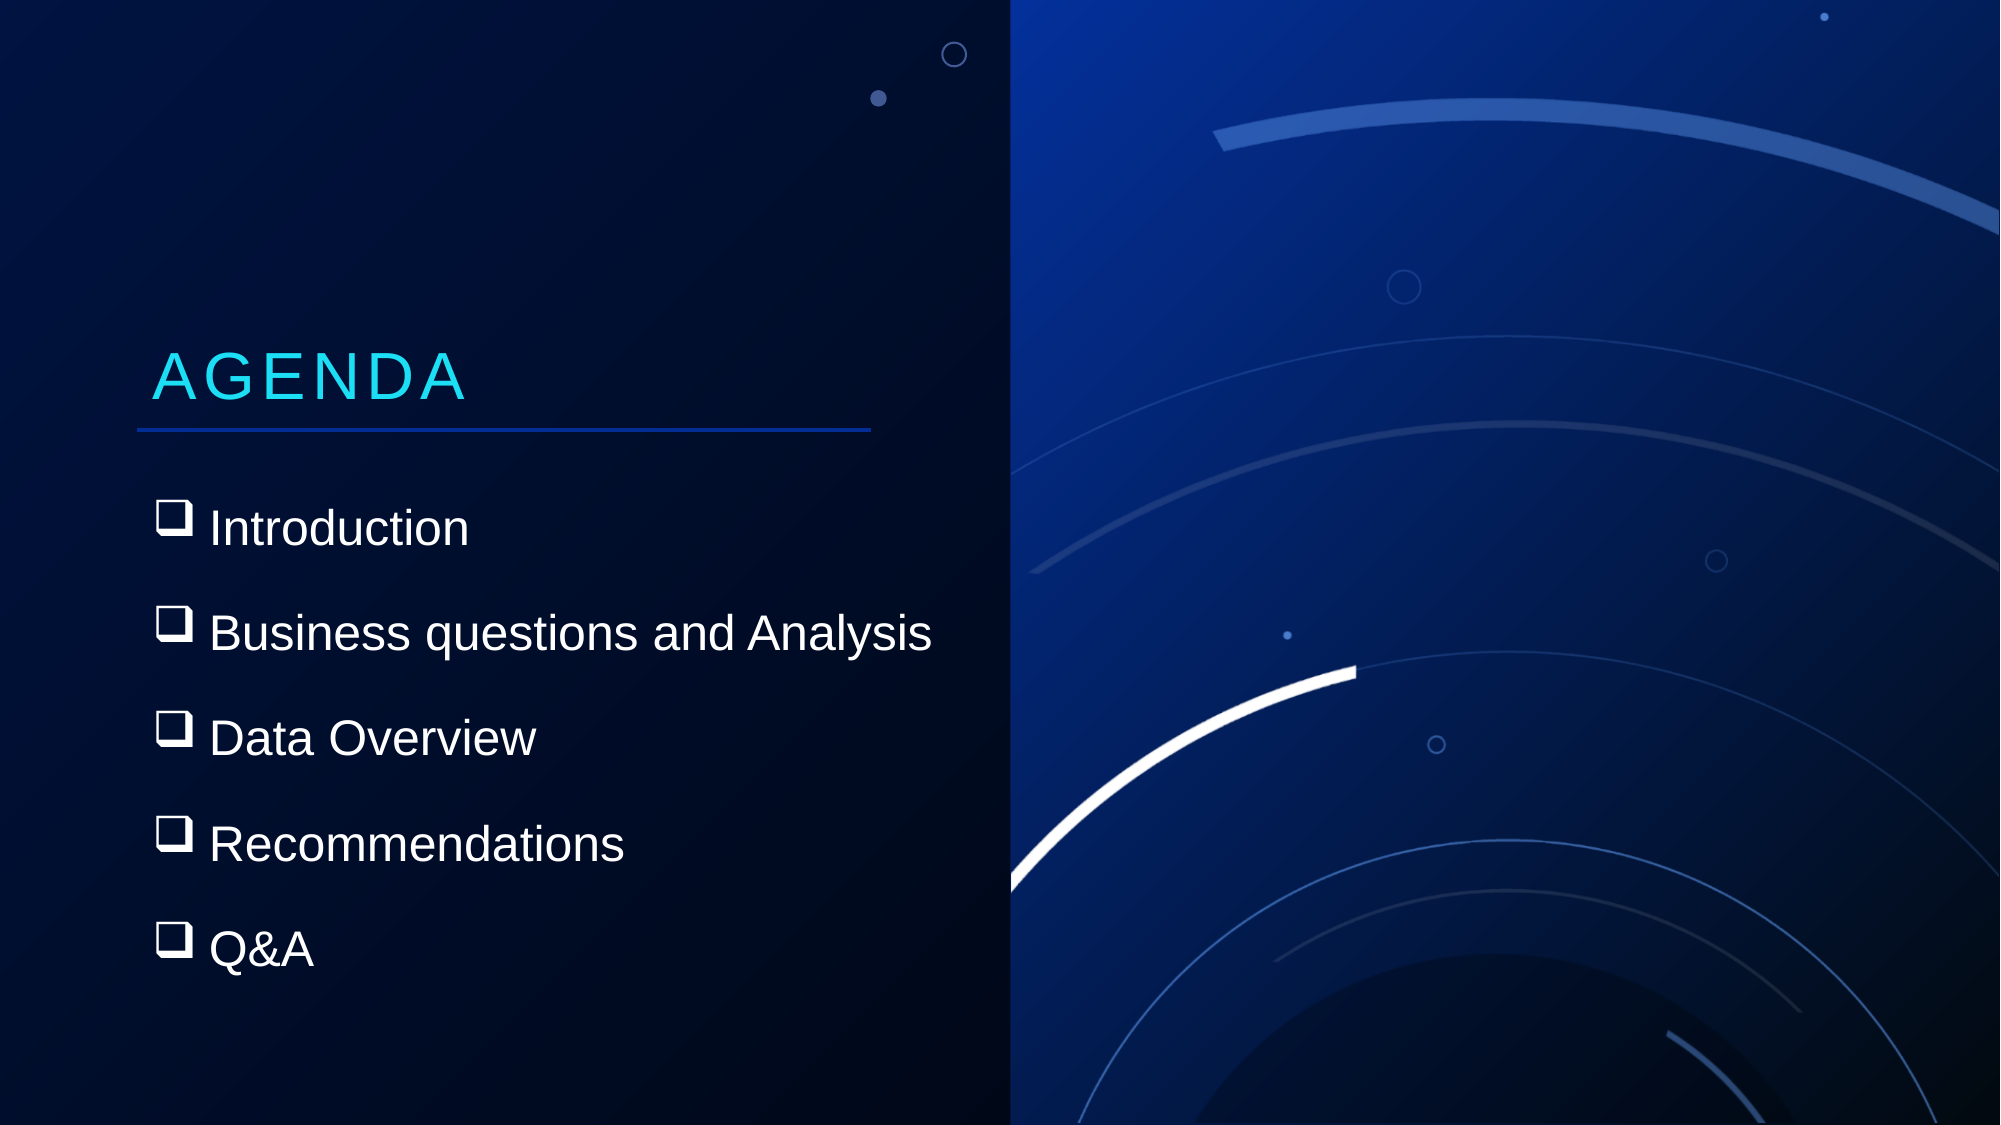

# Agenda
Introduction
Business questions and Analysis
Data Overview
Recommendations
Q&A